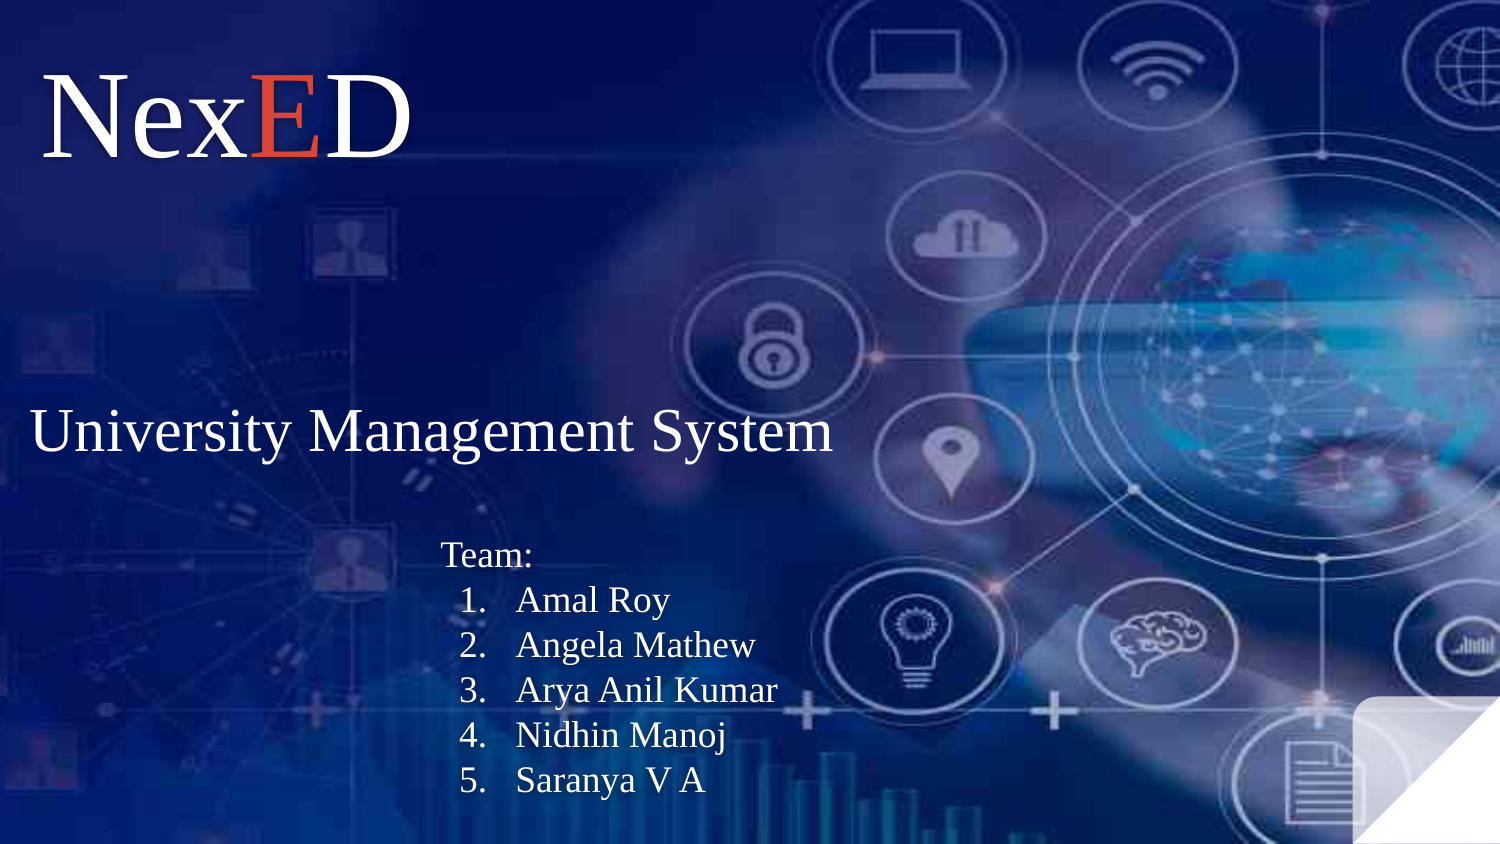

# NexED
University Management System
Team:
Amal Roy
Angela Mathew
Arya Anil Kumar
Nidhin Manoj
Saranya V A